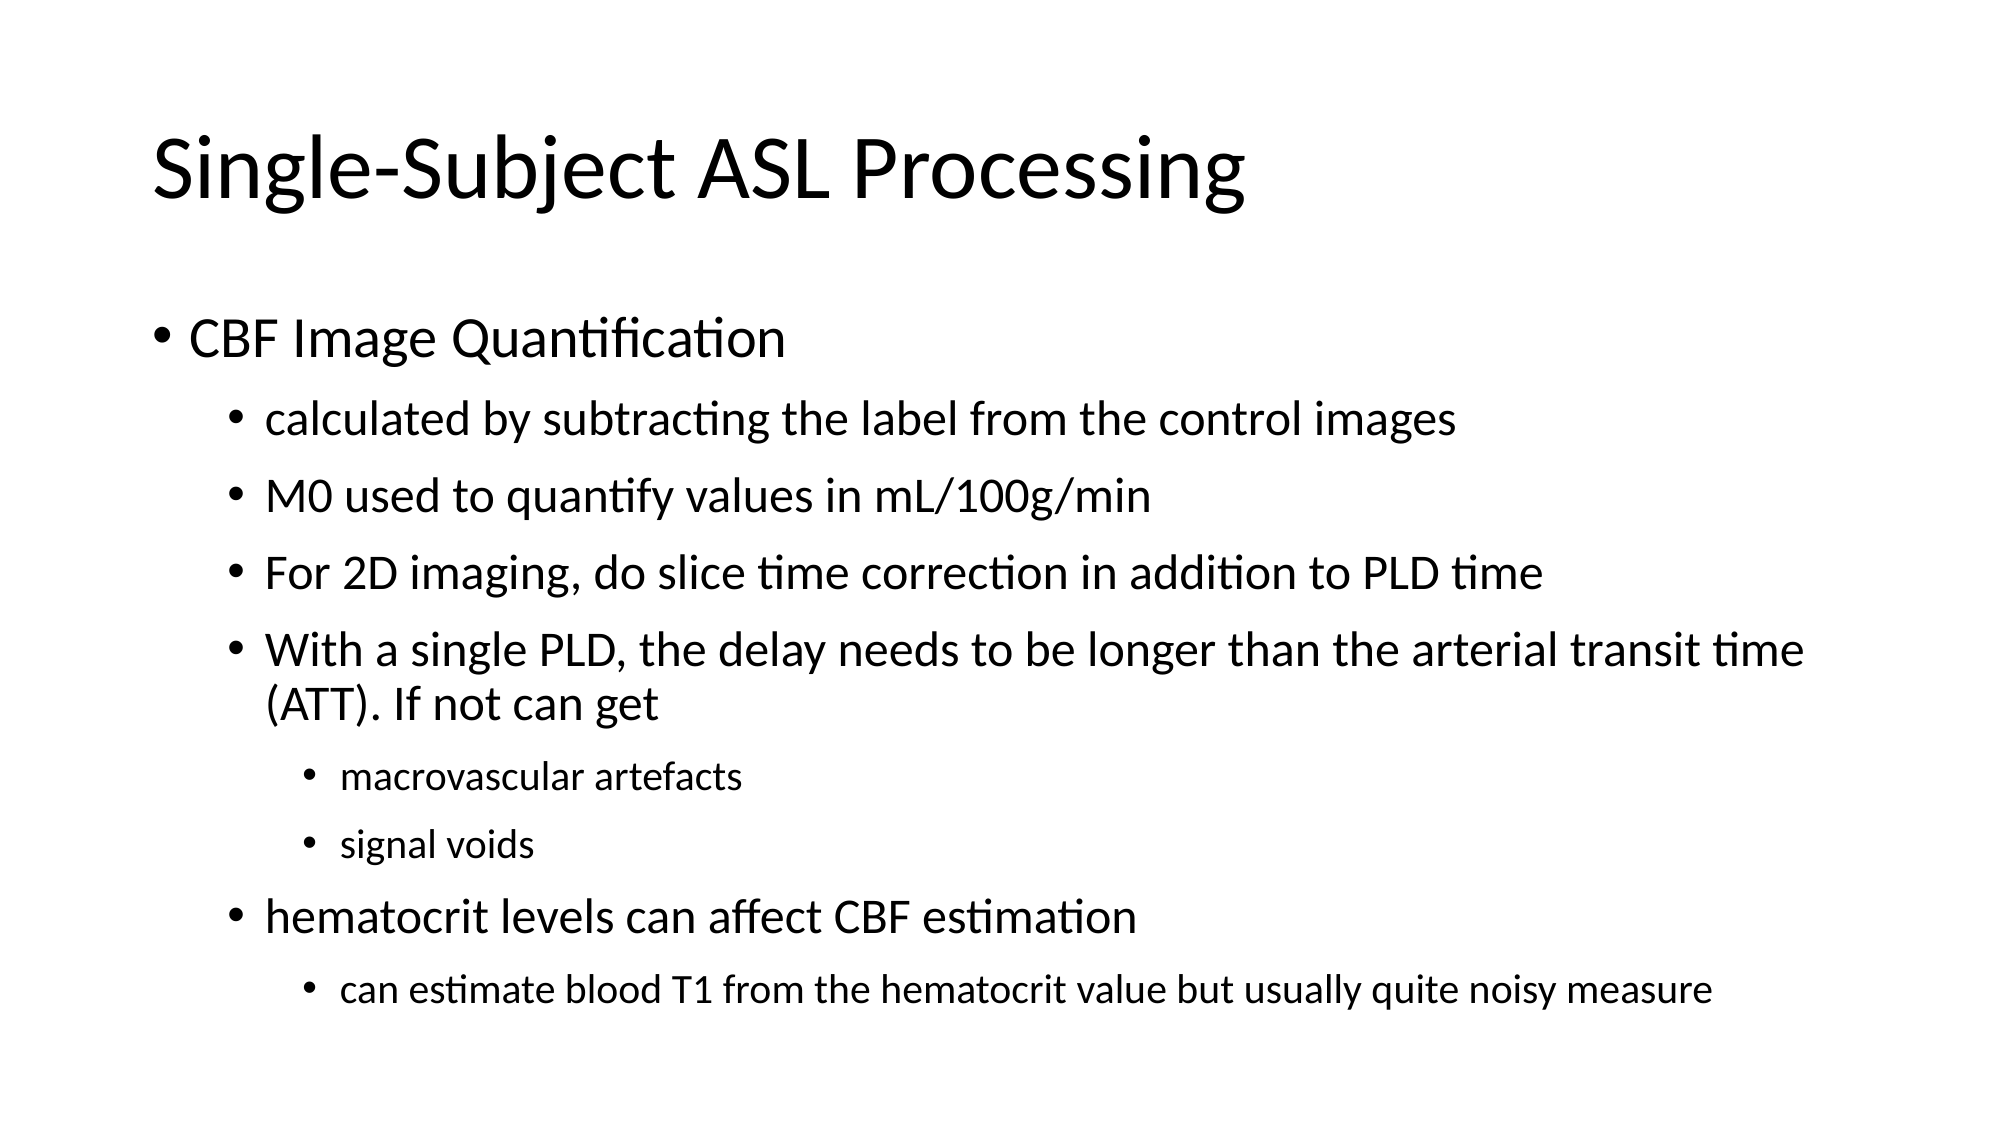

# Single-Subject ASL Processing
CBF Image Quantification
calculated by subtracting the label from the control images
M0 used to quantify values in mL/100g/min
For 2D imaging, do slice time correction in addition to PLD time
With a single PLD, the delay needs to be longer than the arterial transit time (ATT). If not can get
macrovascular artefacts
signal voids
hematocrit levels can affect CBF estimation
can estimate blood T1 from the hematocrit value but usually quite noisy measure